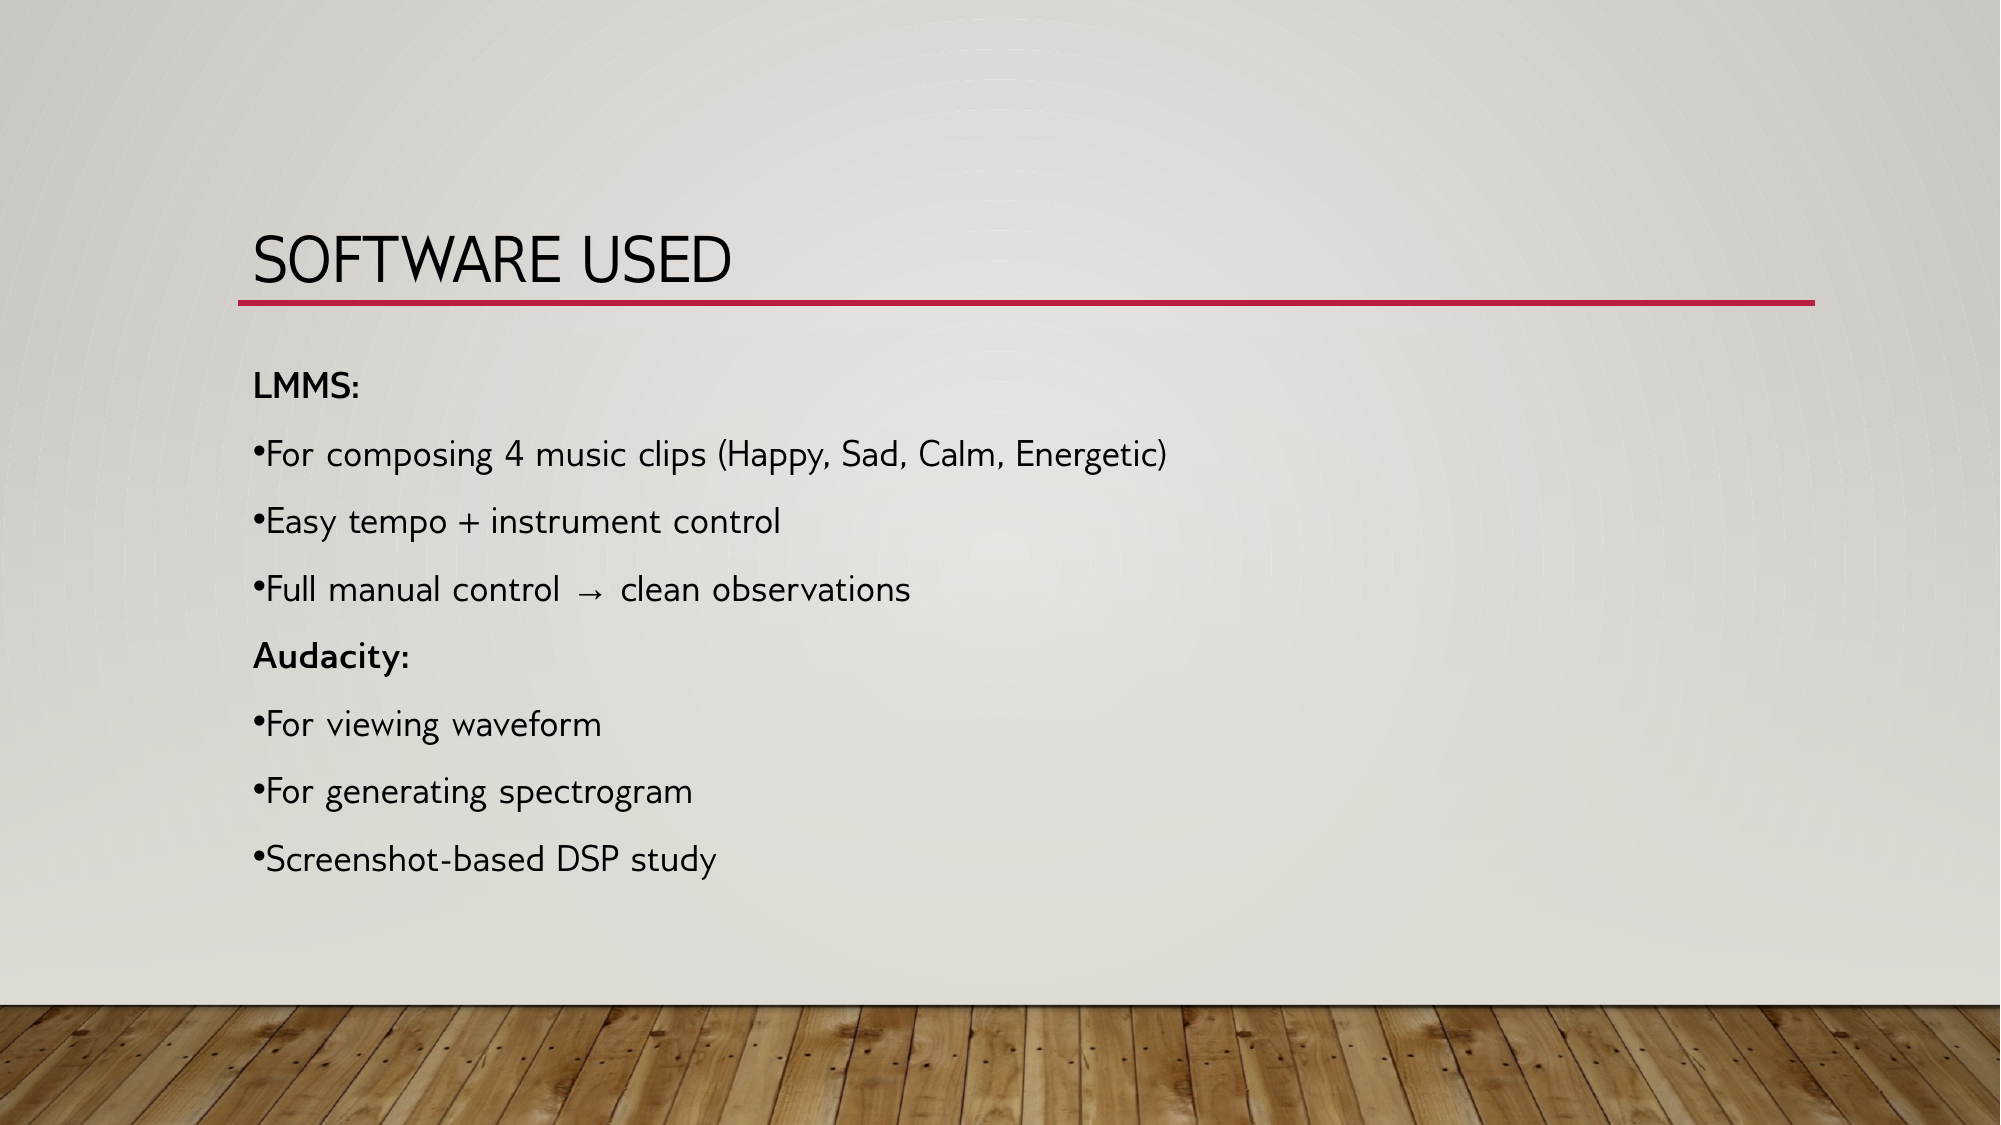

# Software used
LMMS:
For composing 4 music clips (Happy, Sad, Calm, Energetic)
Easy tempo + instrument control
Full manual control → clean observations
Audacity:
For viewing waveform
For generating spectrogram
Screenshot-based DSP study